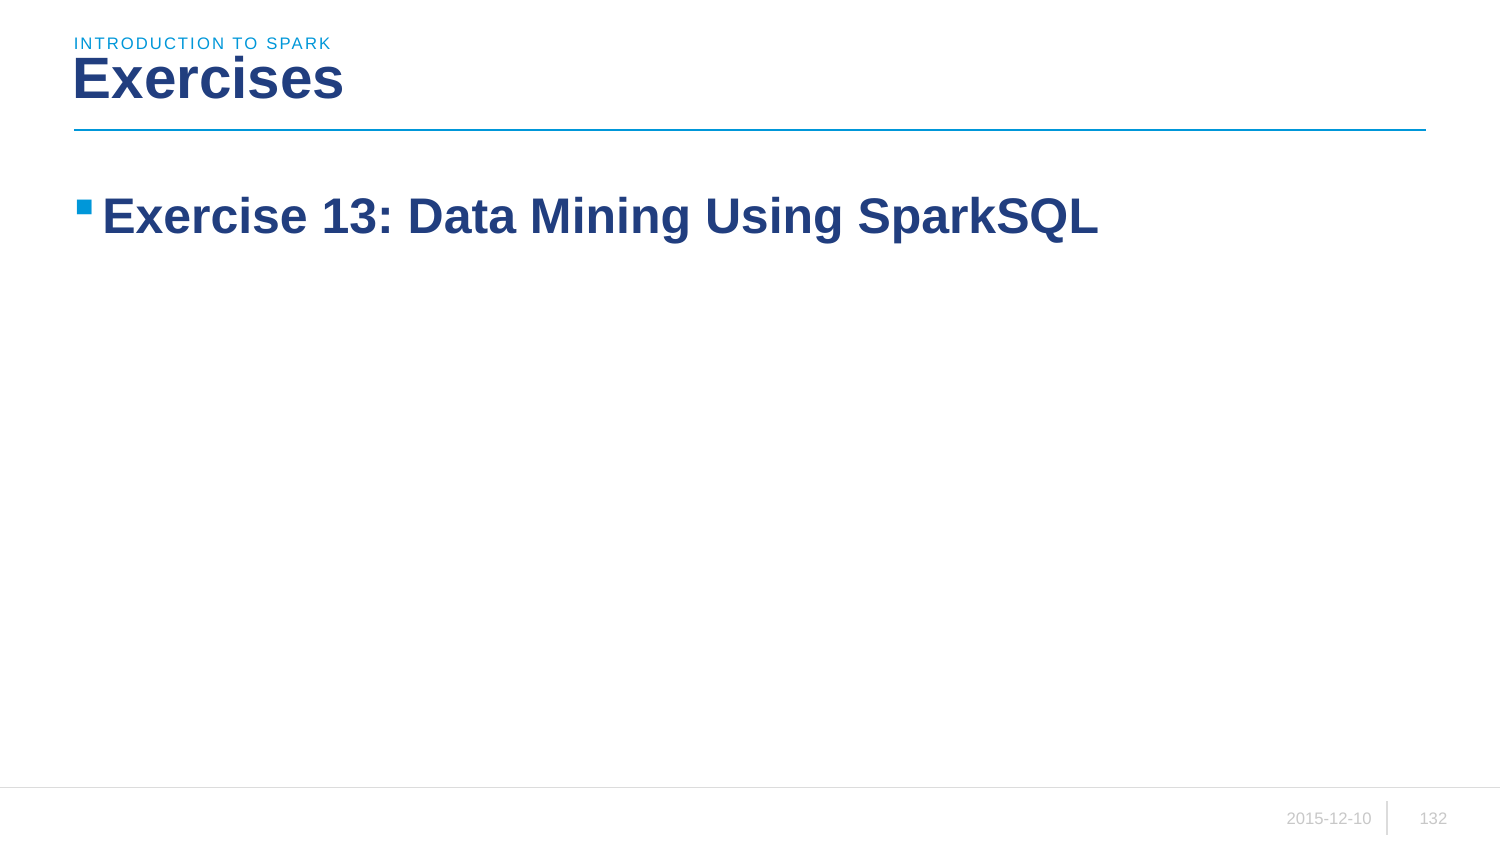

introduction to sparK
# Exercises
Exercise 13: Data Mining Using SparkSQL